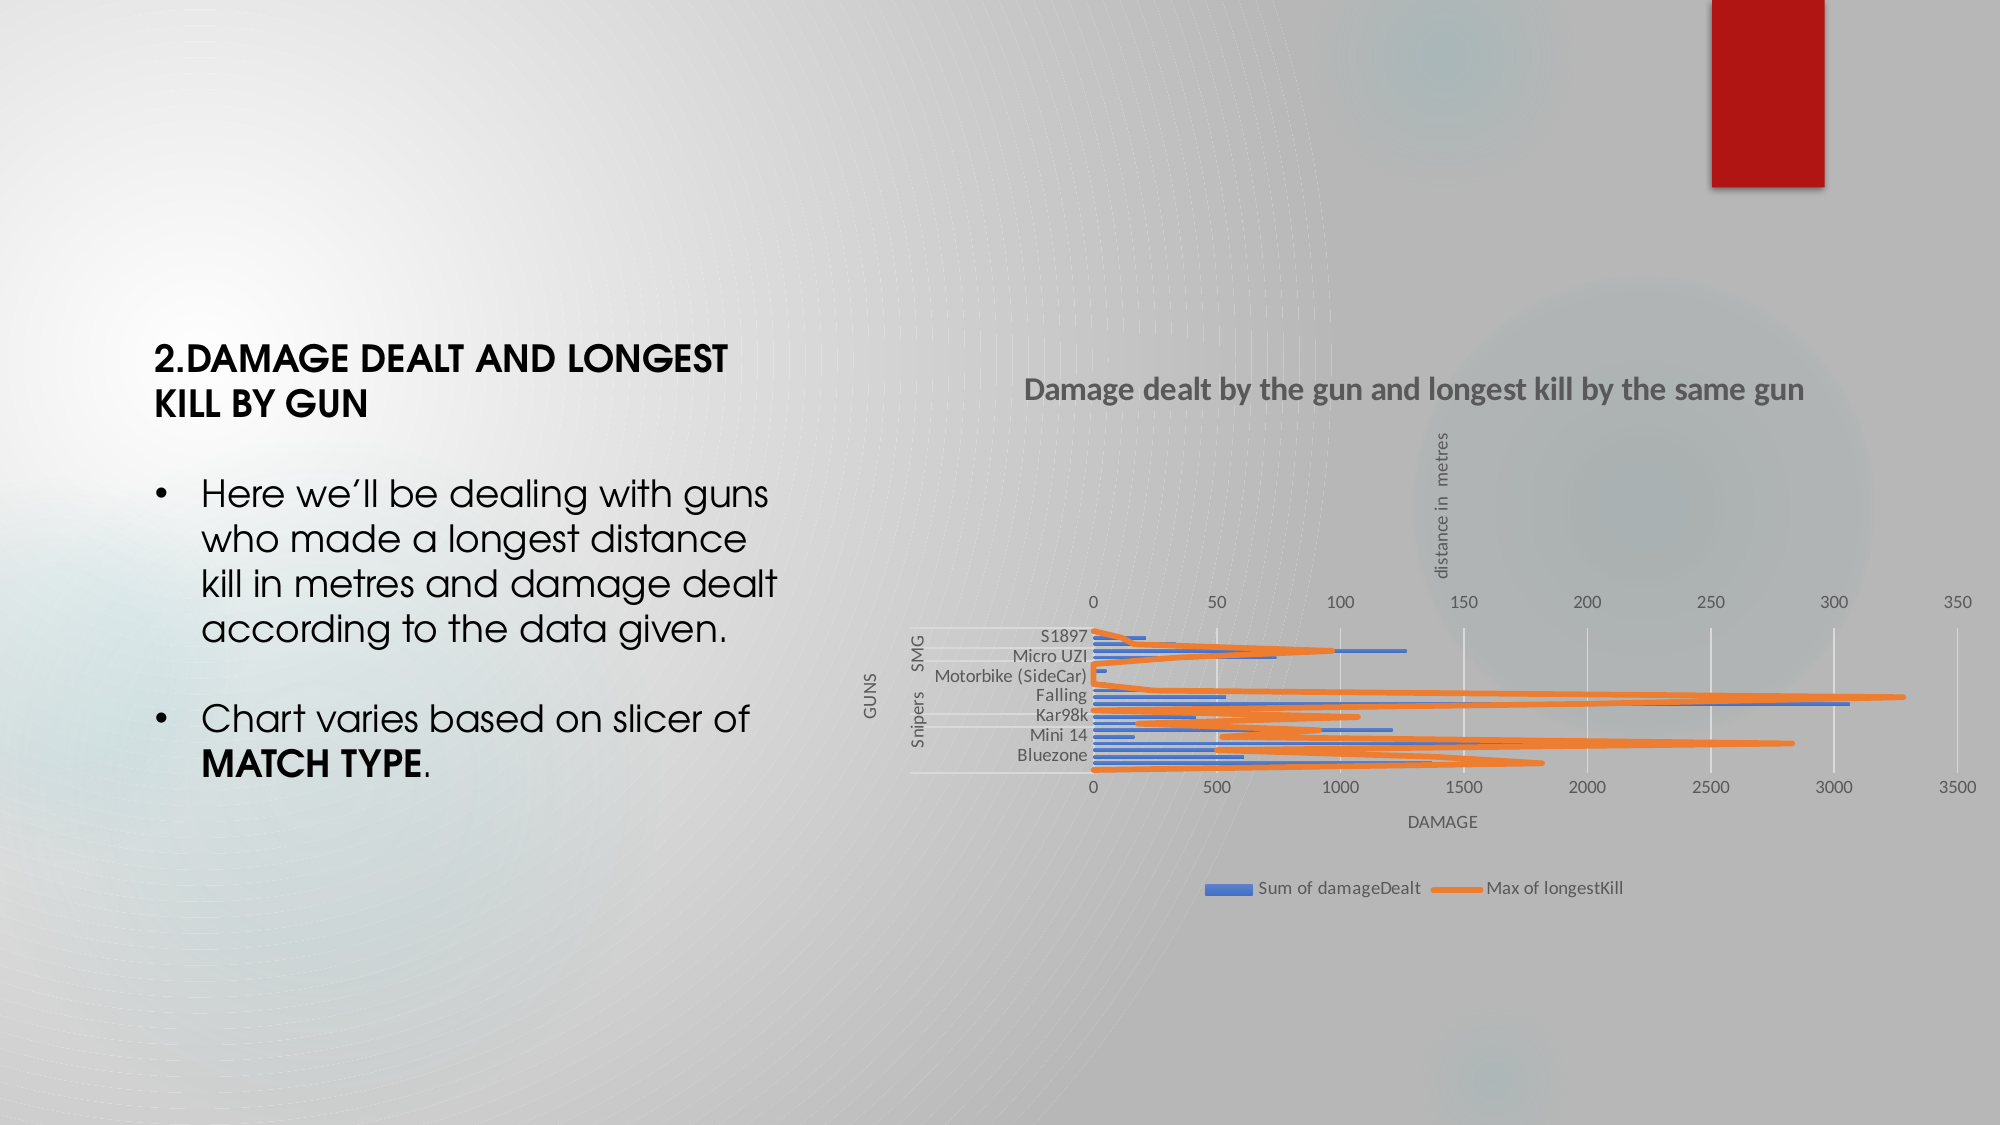

2.DAMAGE DEALT AND LONGEST KILL BY GUN

Here we’ll be dealing with guns who made a longest distance kill in metres and damage dealt according to the data given.

Chart varies based on slicer of MATCH TYPE.

### Chart: Damage dealt by the gun and longest kill by the same gun

| Category | Sum of damageDealt | Max of longestKill |
|---|---|---|
| AUG | 58.36 | 0.0 |
| AKM | 1370.4599999999998 | 181.7 |
| Bluezone | 608.51 | 137.9 |
| M16A4 | 991.3000000000002 | 49.97 |
| M416 | 1912.66 | 283.0 |
| Mini 14 | 165.1 | 52.09 |
| SCAR-L | 1210.87 | 91.38 |
| AWM | 479.0 | 18.01 |
| Kar98k | 414.605 | 107.1 |
| Crossbow | 100.0 | 0.0 |
| Down and Out | 3062.34 | 200.2 |
| Falling | 536.3 | 328.0 |
| Grenade | 192.9 | 24.34 |
| Hit by Car | 47.85 | 0.0 |
| Motorbike (SideCar) | 0.0 | 0.0 |
| Pan | 51.6 | 0.0 |
| Uaz | 14.03 | 0.0 |
| Micro UZI | 740.4000000000001 | 34.29 |
| UMP9 | 1267.75 | 96.7 |
| S12K | 332.5 | 16.44 |
| S1897 | 211.8 | 11.36 |
| S686 | 0.0 | 0.0 |